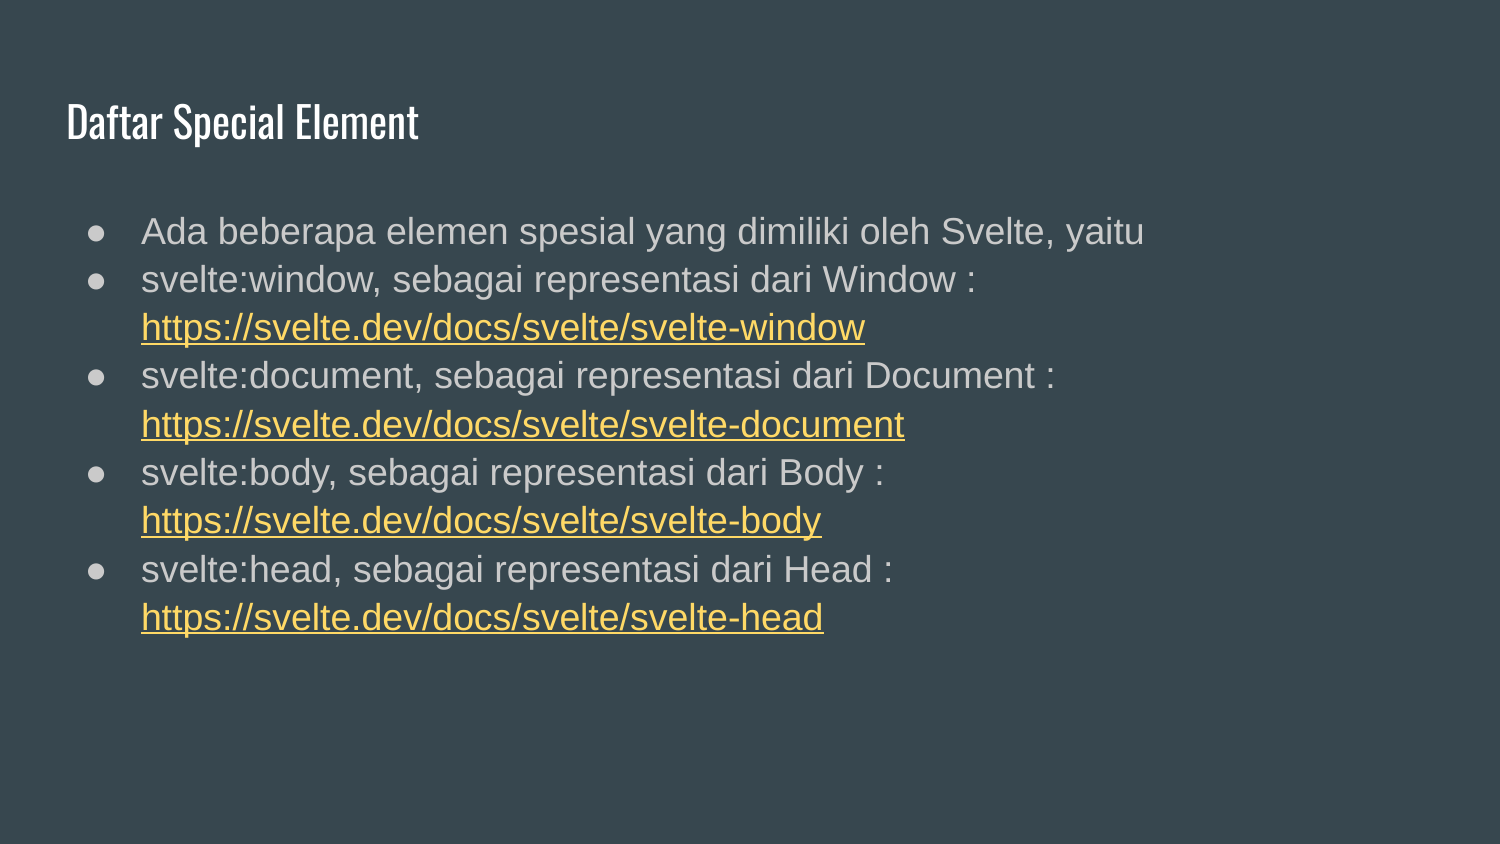

# Daftar Special Element
Ada beberapa elemen spesial yang dimiliki oleh Svelte, yaitu
svelte:window, sebagai representasi dari Window : https://svelte.dev/docs/svelte/svelte-window
svelte:document, sebagai representasi dari Document : https://svelte.dev/docs/svelte/svelte-document
svelte:body, sebagai representasi dari Body : https://svelte.dev/docs/svelte/svelte-body
svelte:head, sebagai representasi dari Head : https://svelte.dev/docs/svelte/svelte-head